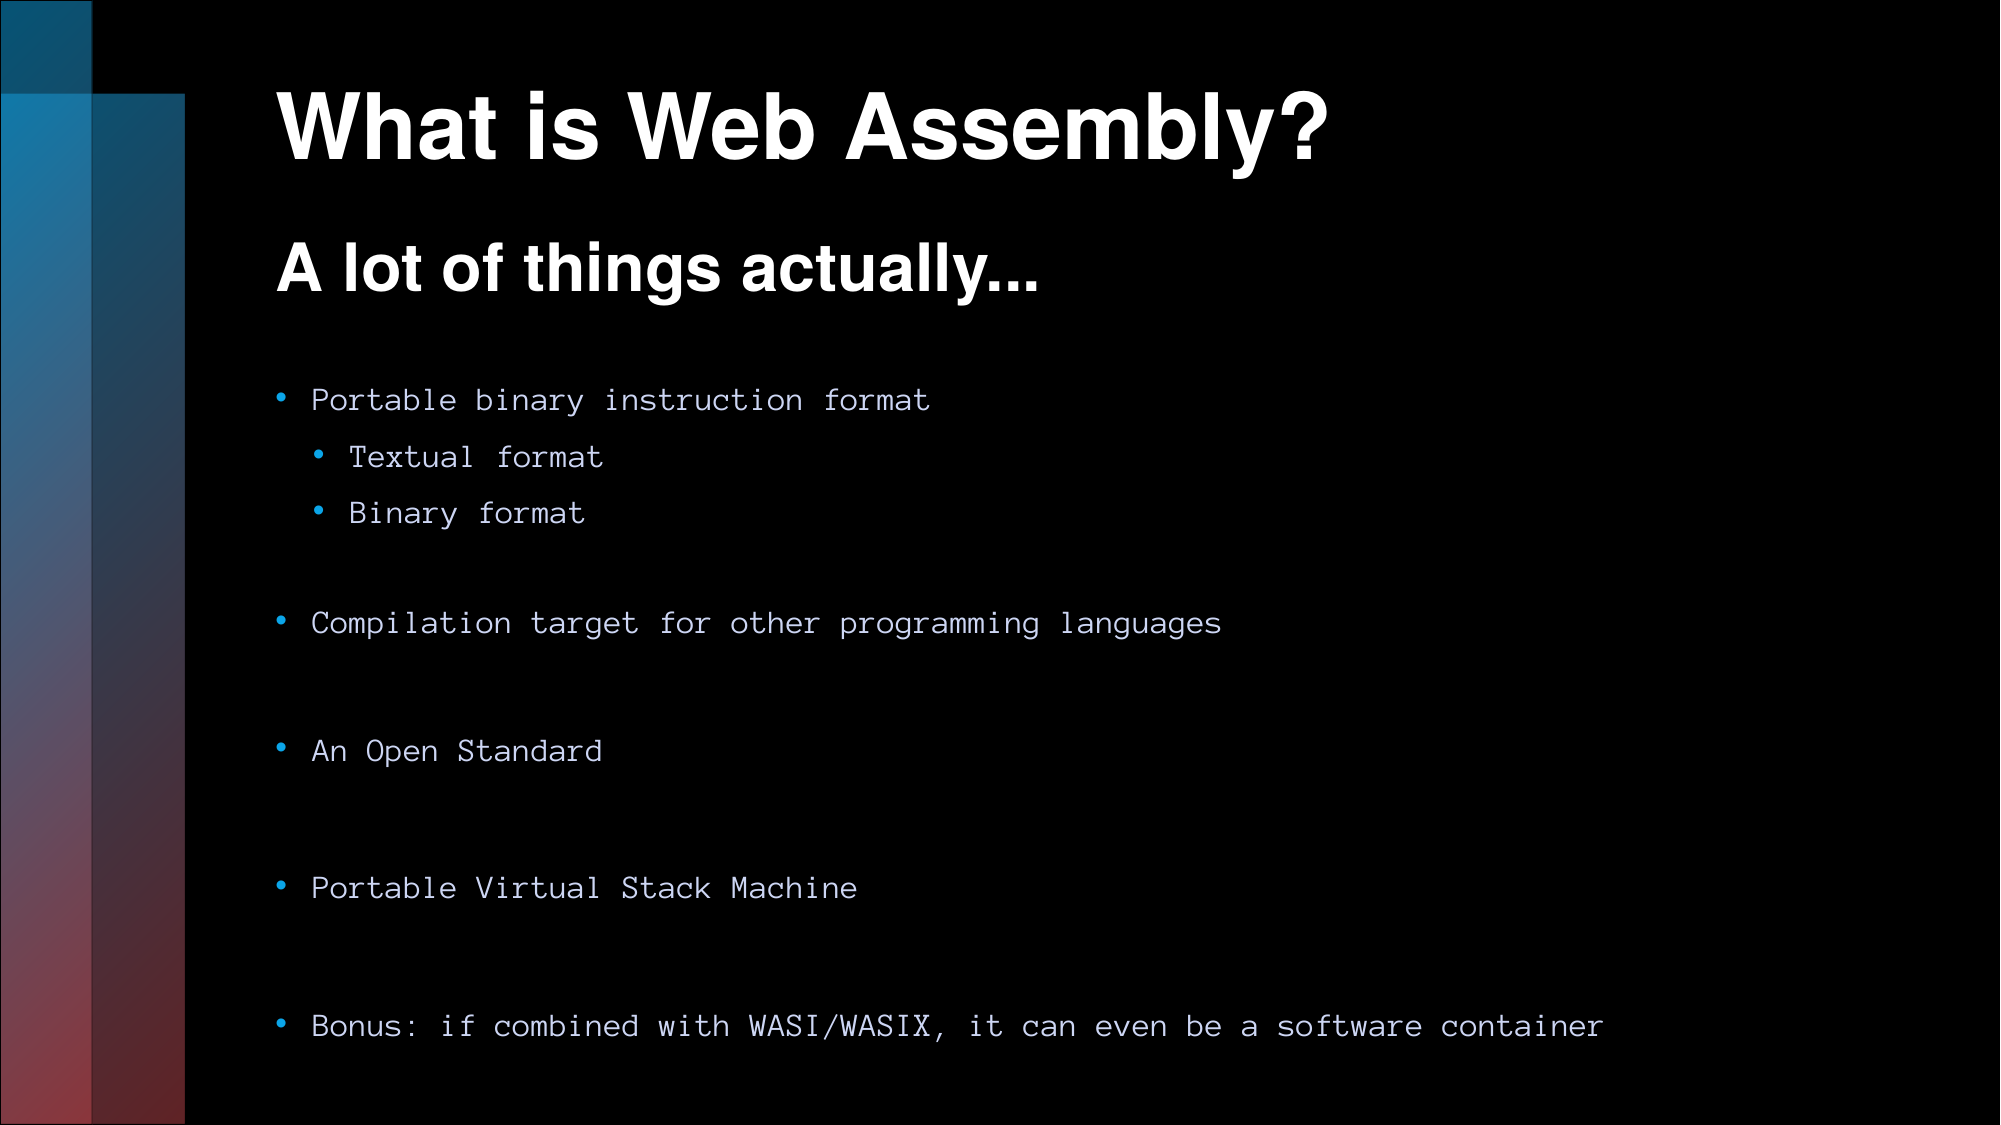

# What is Web Assembly?
A lot of things actually...
Portable binary instruction format
Textual format
Binary format

Compilation target for other programming languages

An Open Standard

Portable Virtual Stack Machine

Bonus: if combined with WASI/WASIX, it can even be a software container